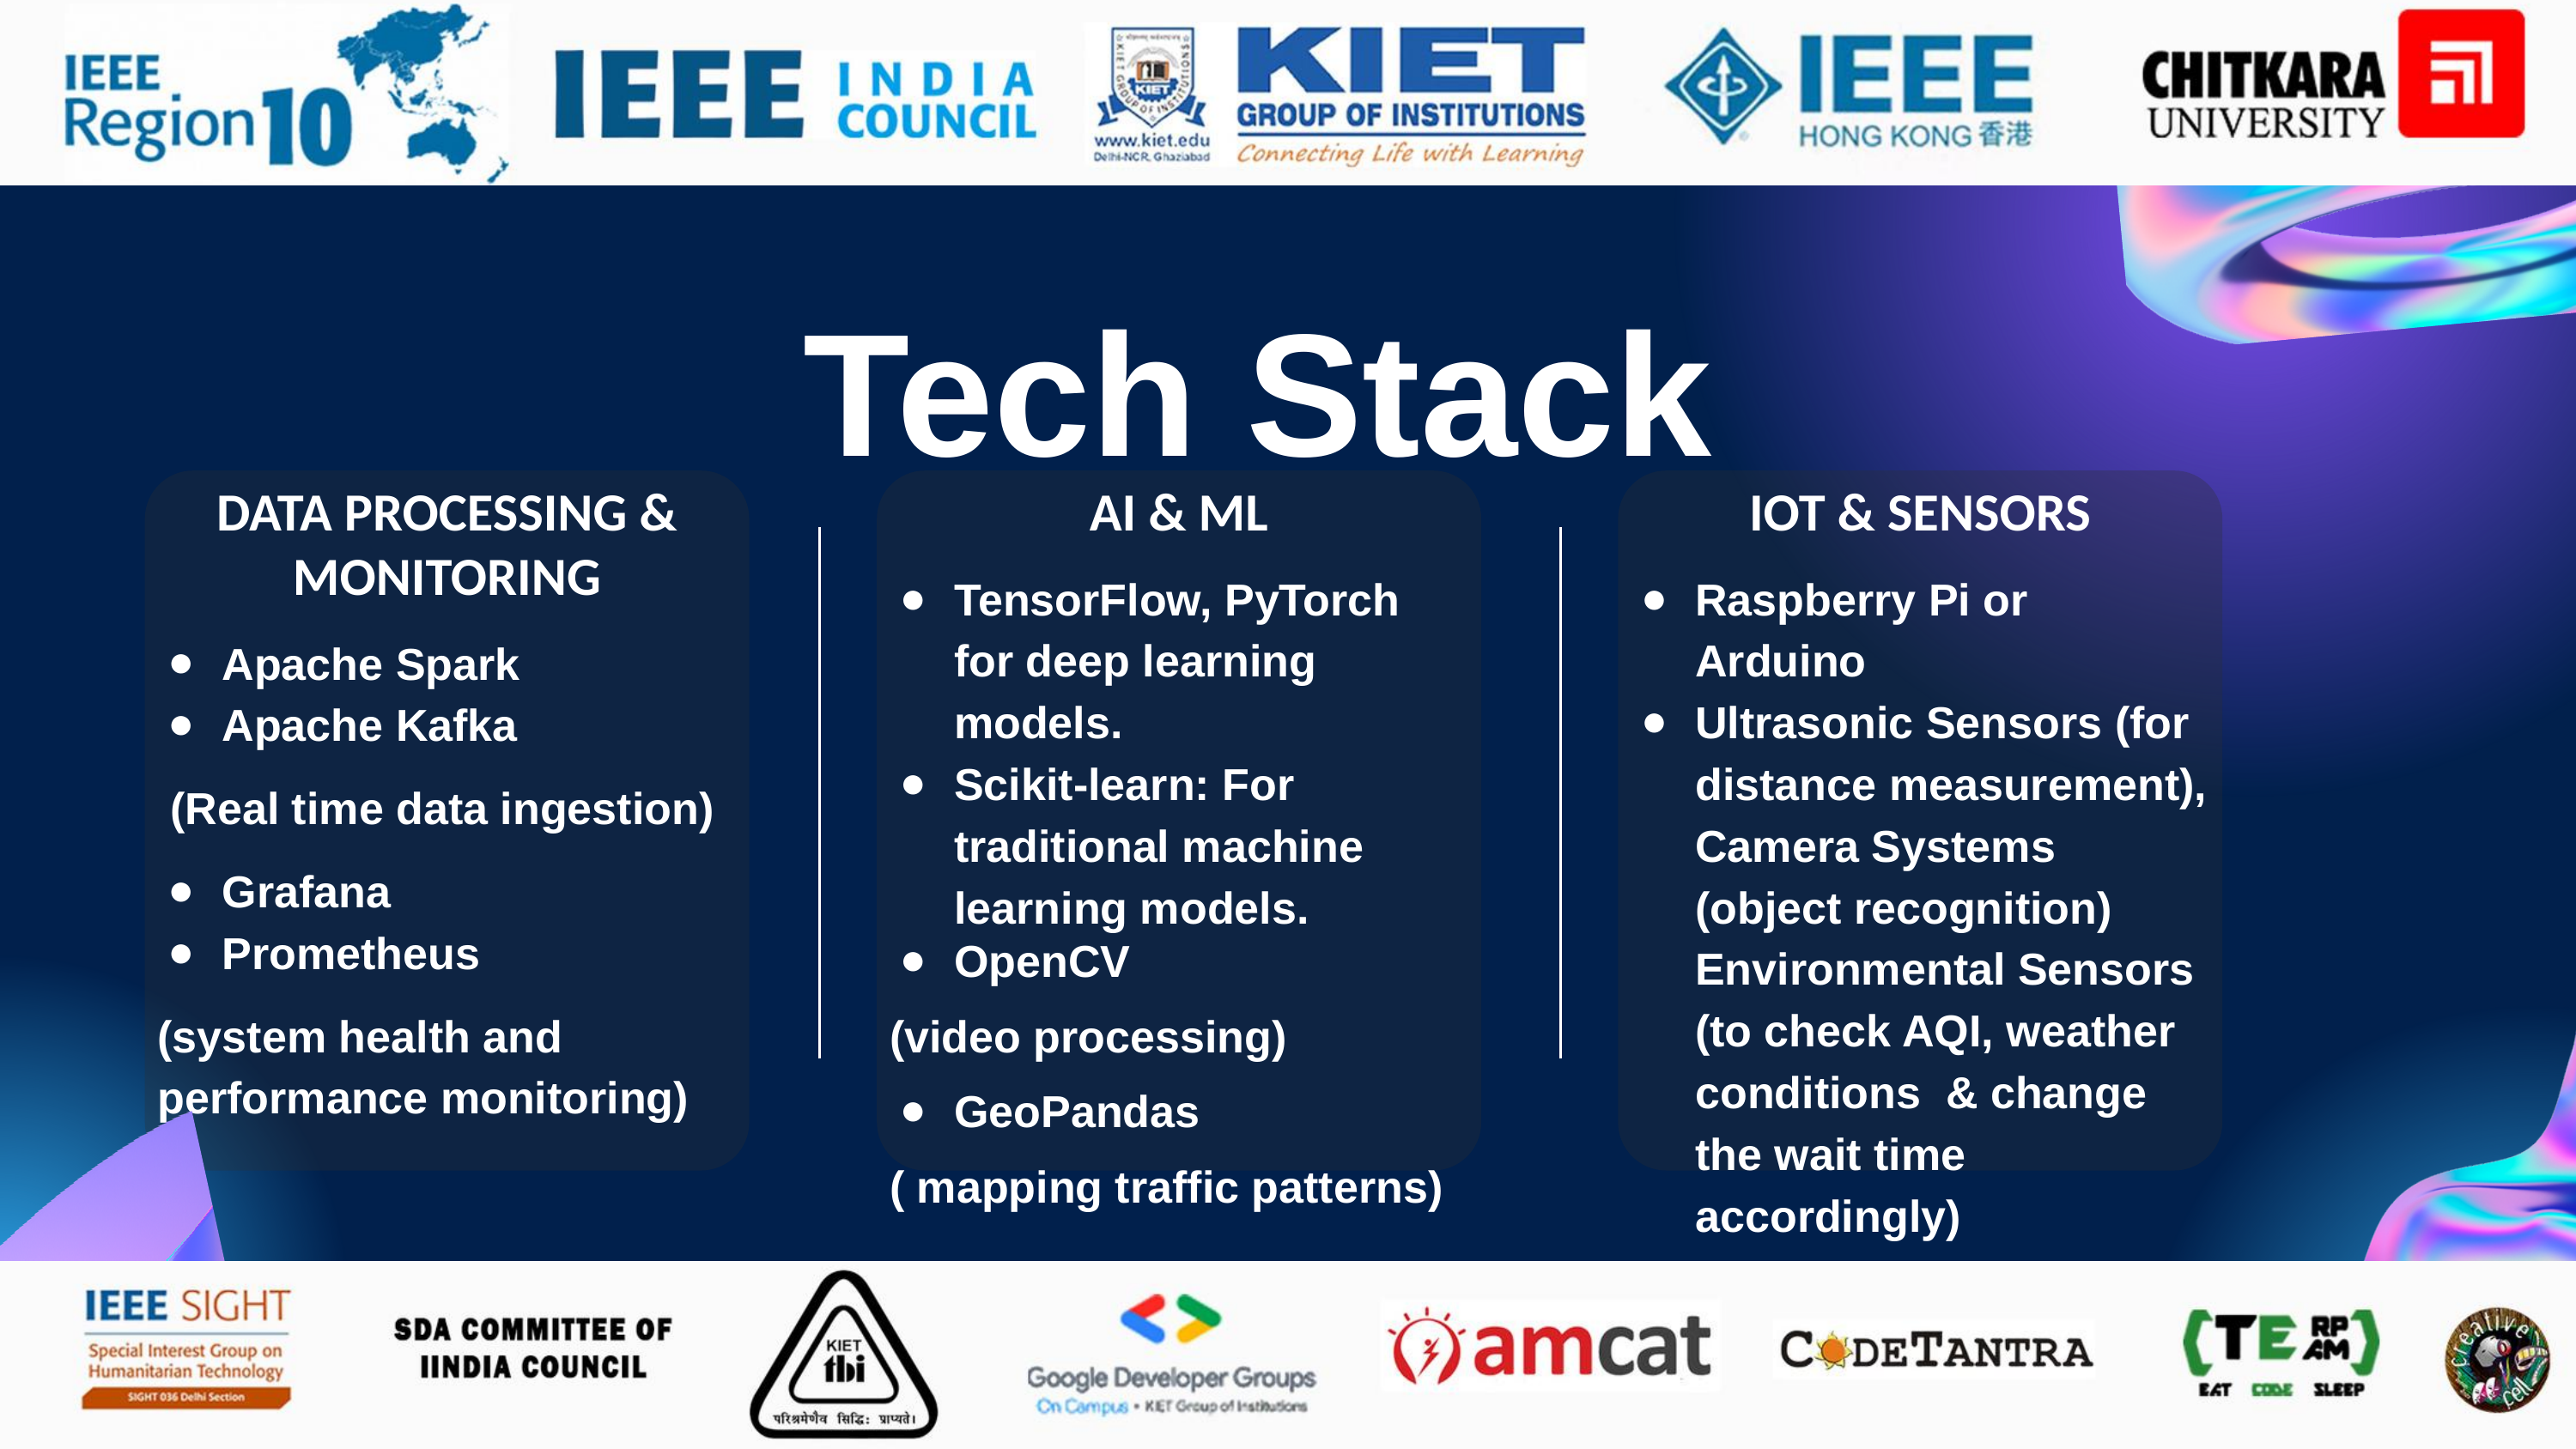

Tech Stack
DATA PROCESSING & MONITORING
Apache Spark
Apache Kafka
 (Real time data ingestion)
Grafana
Prometheus
(system health and performance monitoring)
AI & ML
TensorFlow, PyTorch for deep learning models.
Scikit-learn: For traditional machine learning models.
OpenCV
(video processing)
GeoPandas
( mapping traffic patterns)
IOT & SENSORS
Raspberry Pi or Arduino
Ultrasonic Sensors (for distance measurement), Camera Systems (object recognition) Environmental Sensors (to check AQI, weather conditions  & change the wait time accordingly)